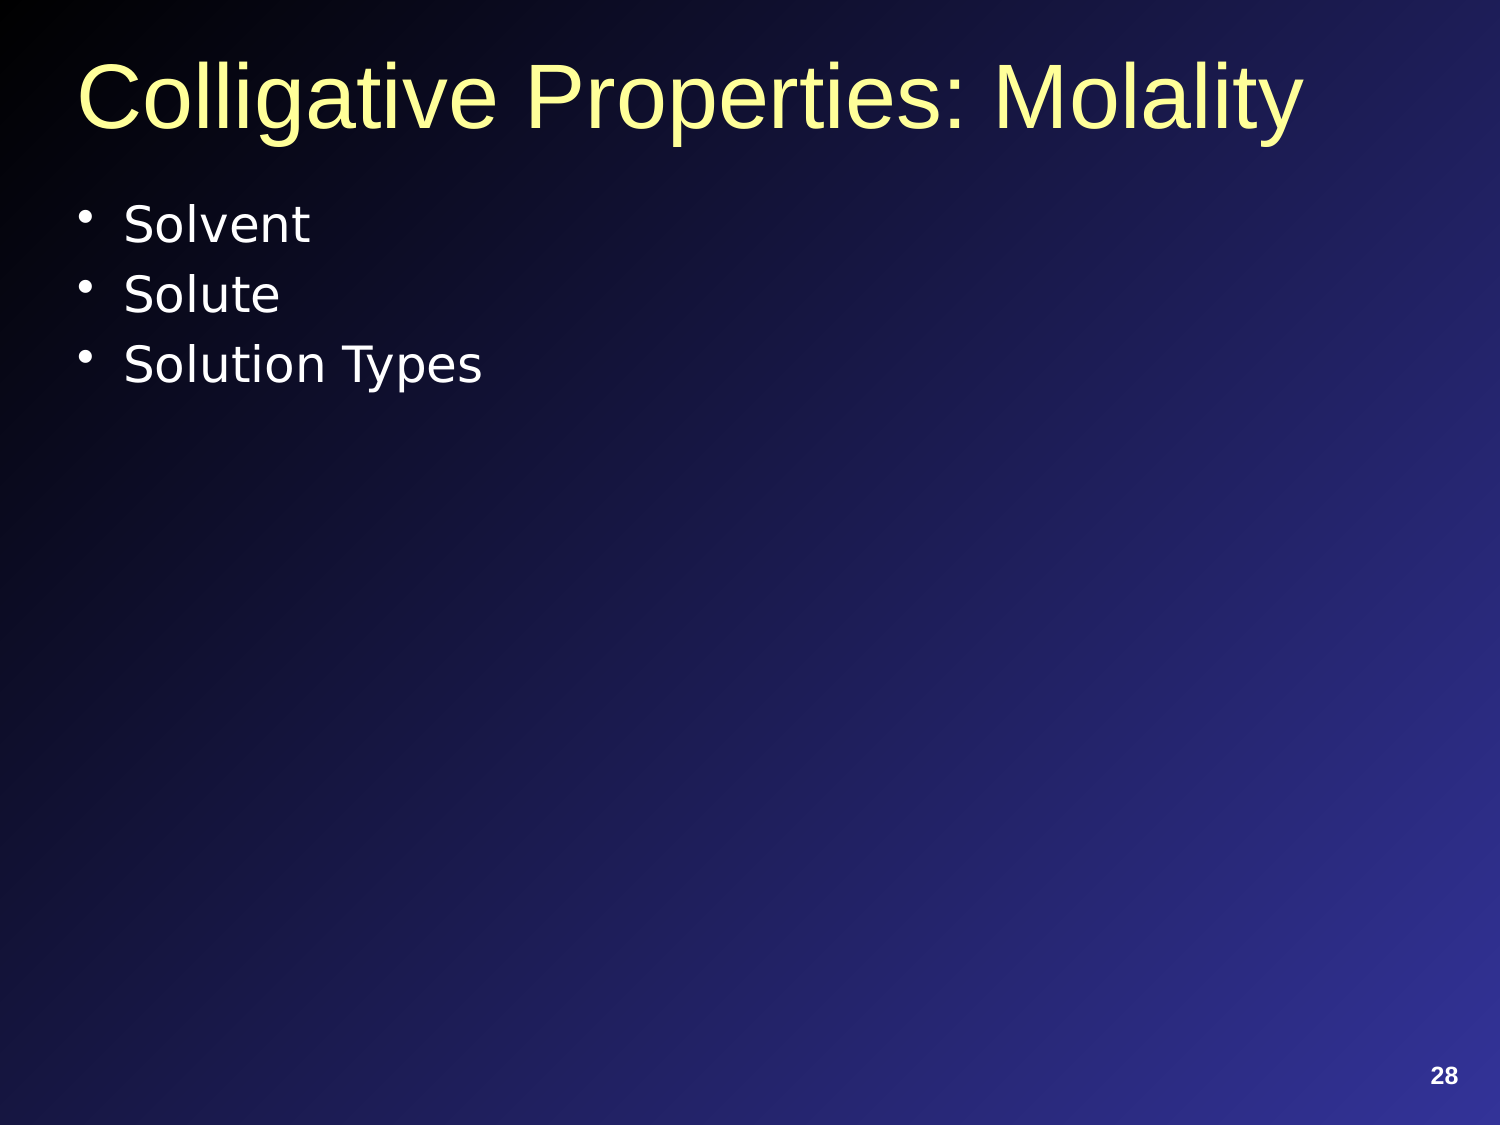

# Colligative Properties: Molality
Solvent
Solute
Solution Types

28